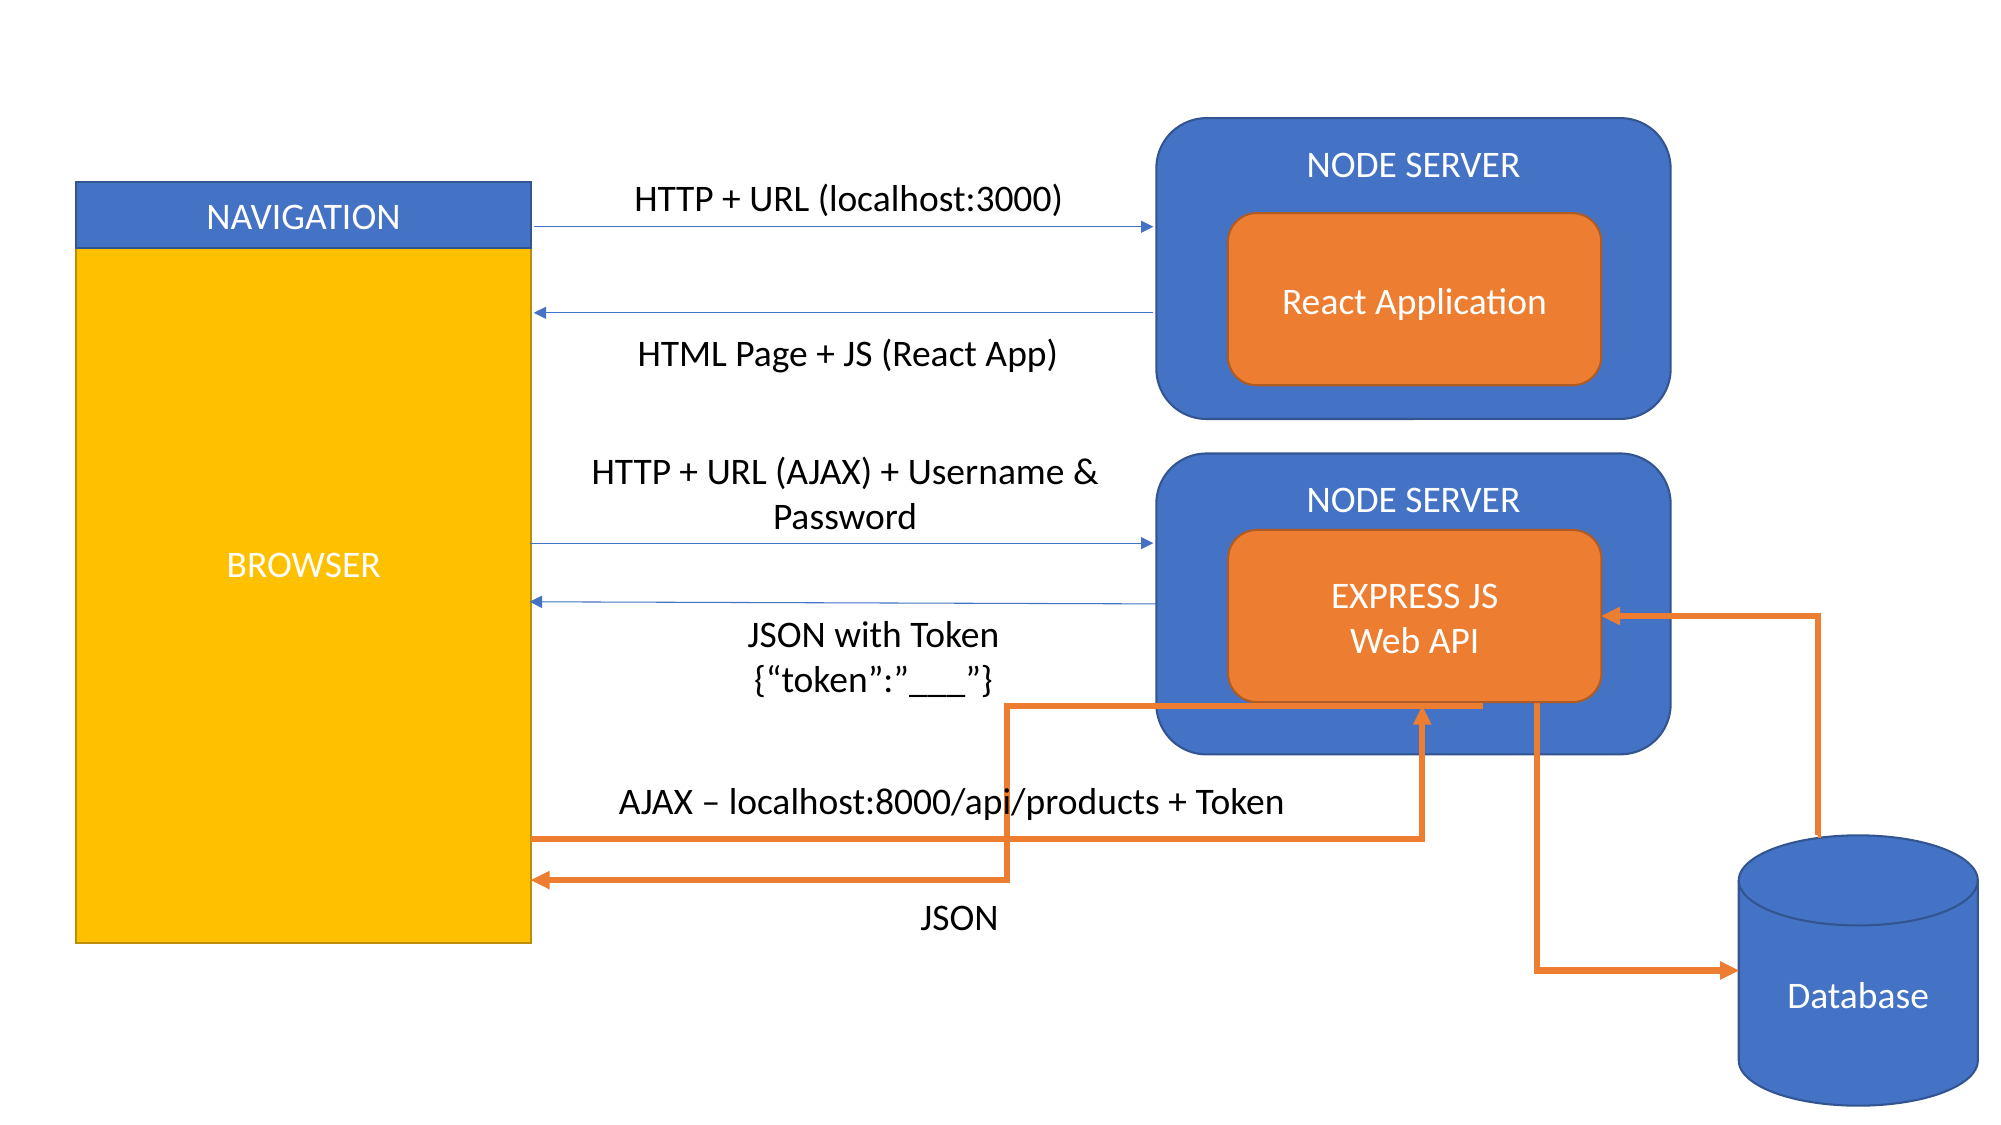

NODE SERVER
HTTP + URL (localhost:3000)
BROWSER
NAVIGATION
React Application
HTML Page + JS (React App)
HTTP + URL (AJAX) + Username & Password
NODE SERVER
EXPRESS JS
Web API
JSON with Token
{“token”:”___”}
AJAX – localhost:8000/api/products + Token
Database
JSON